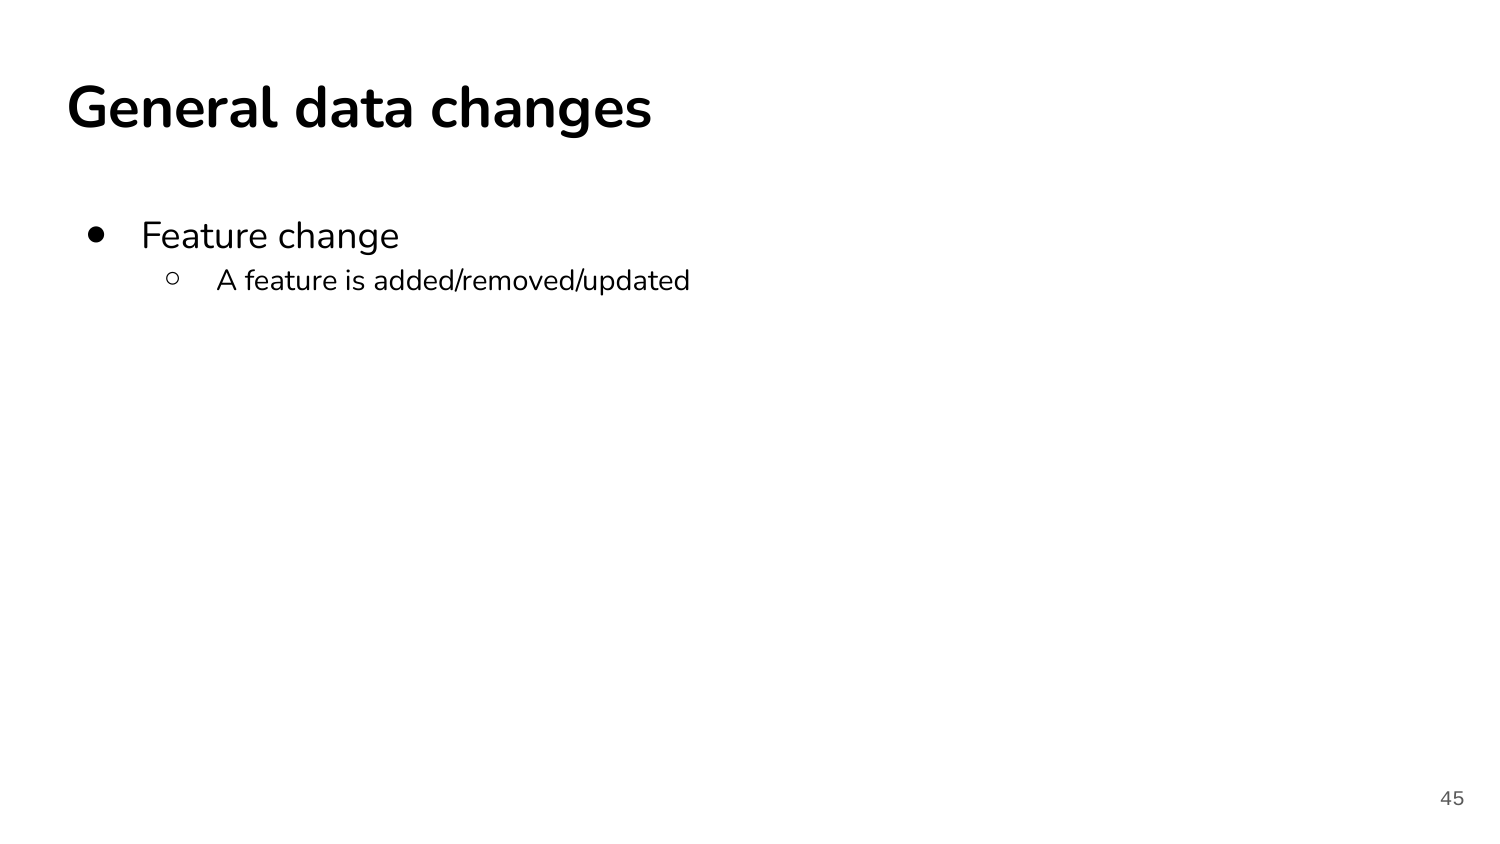

# General data changes
Feature change
A feature is added/removed/updated
45